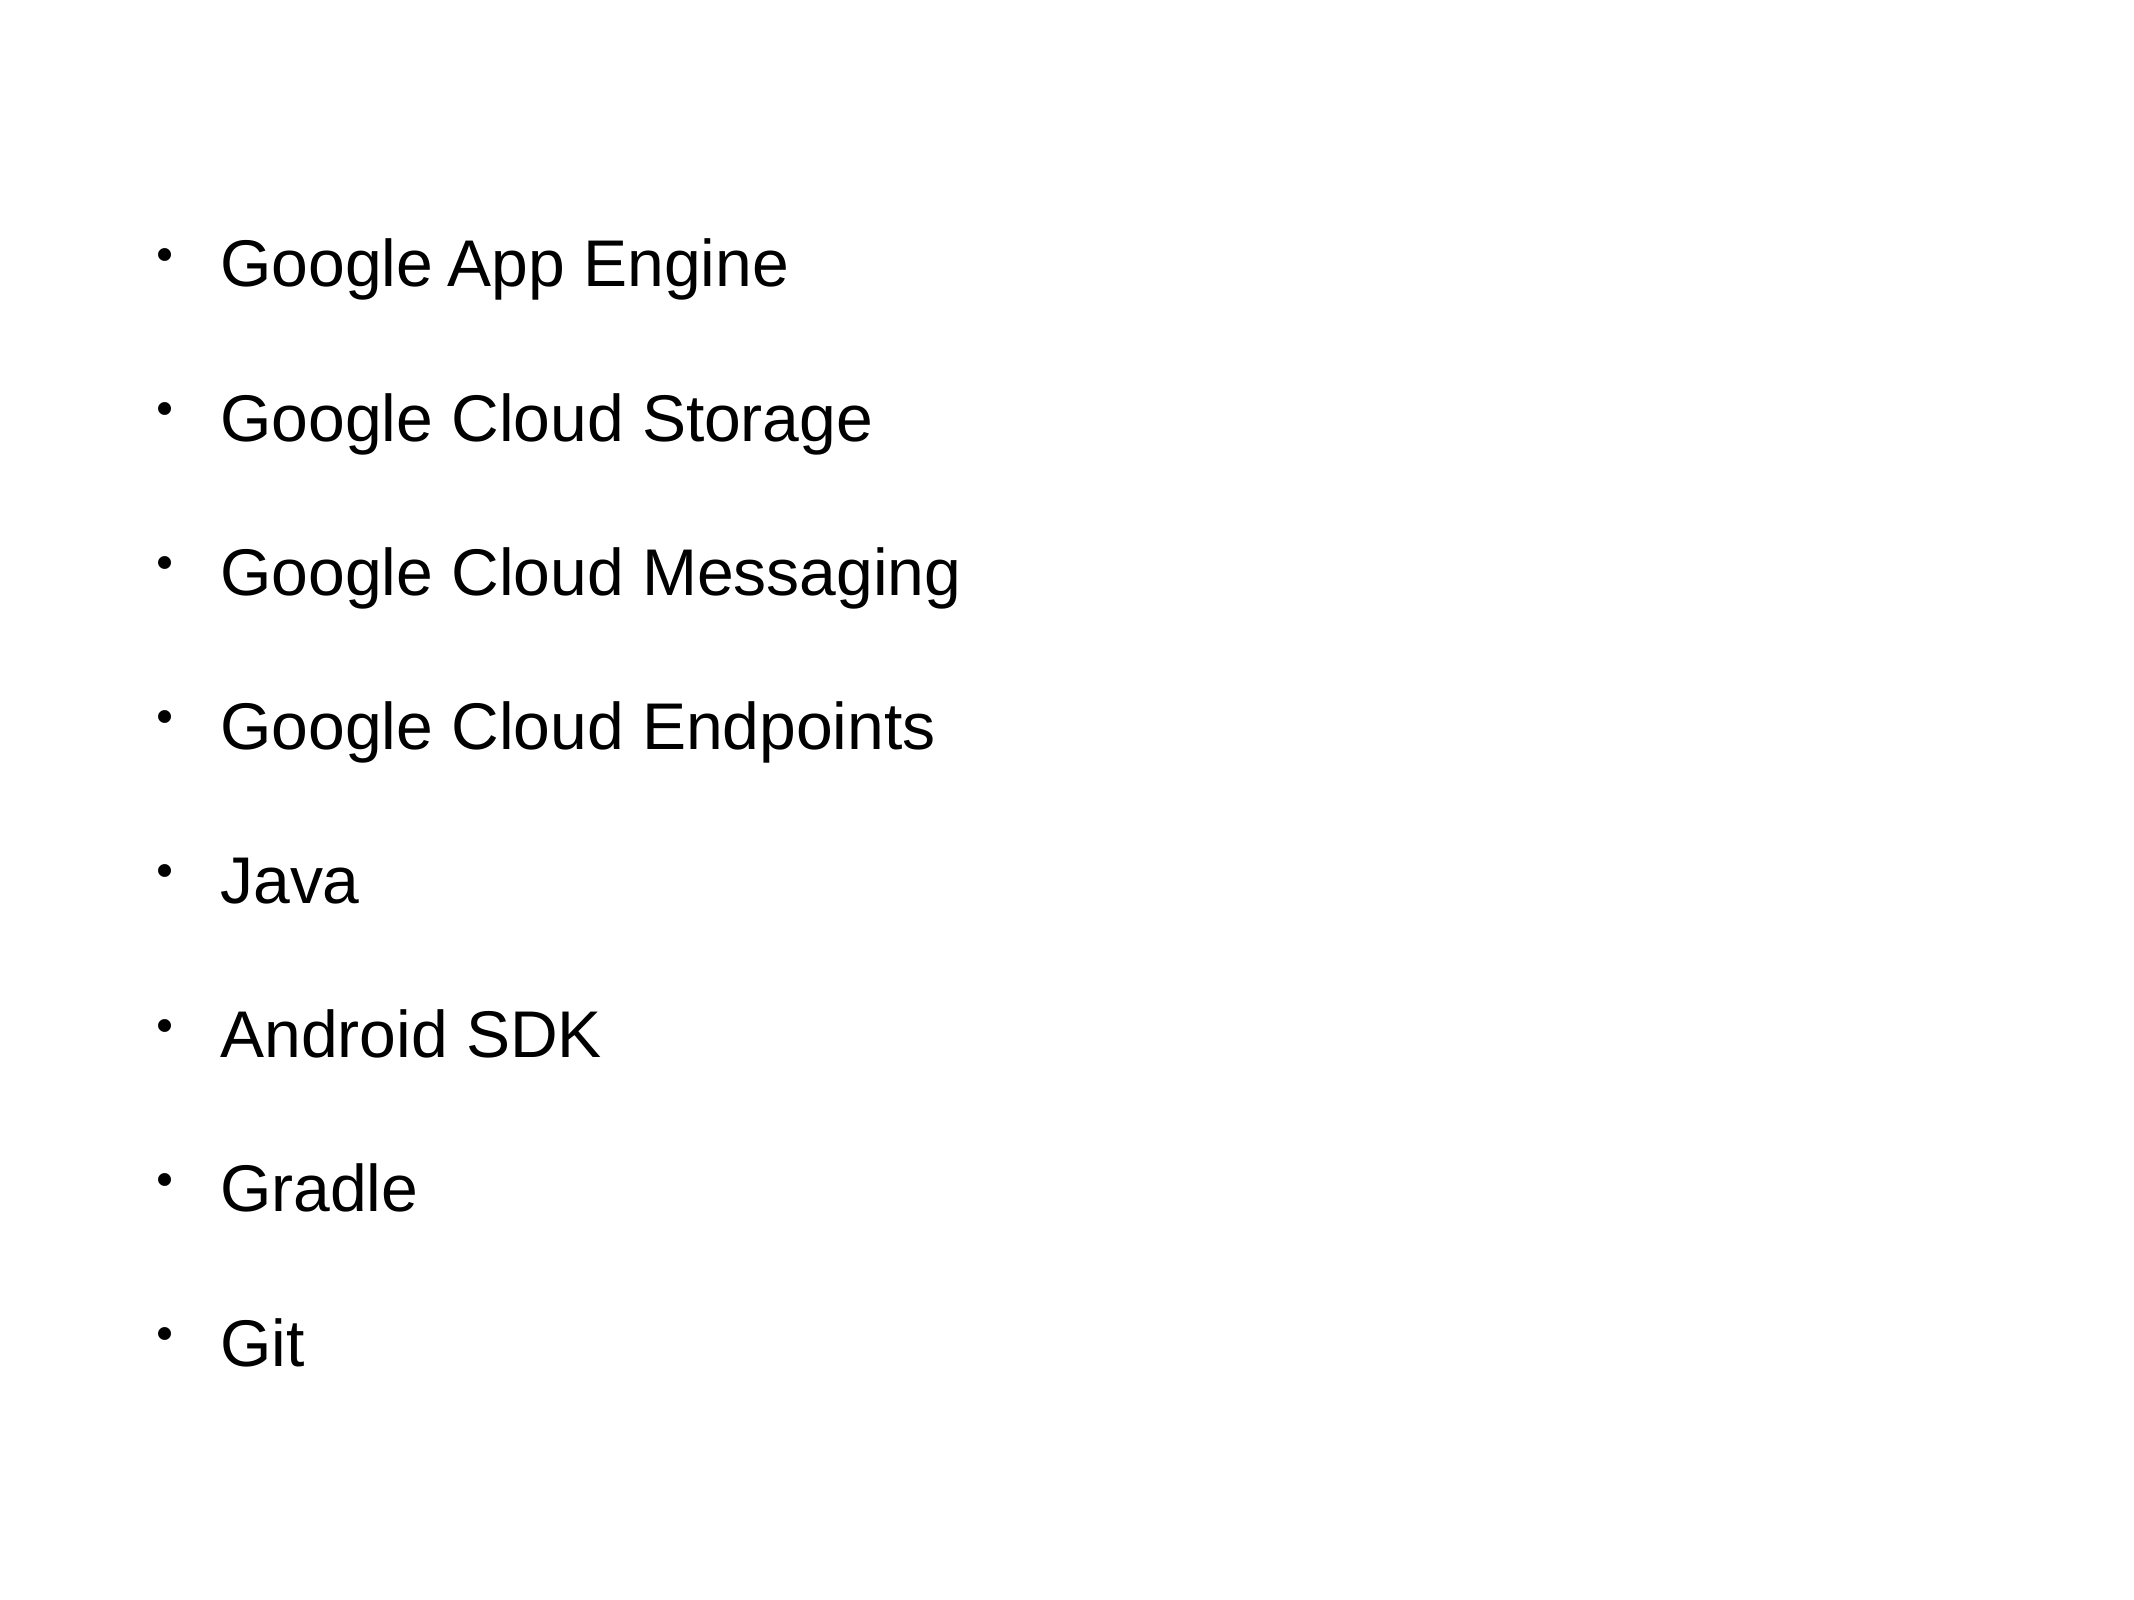

Google App Engine
Google Cloud Storage
Google Cloud Messaging
Google Cloud Endpoints
Java
Android SDK
Gradle
Git